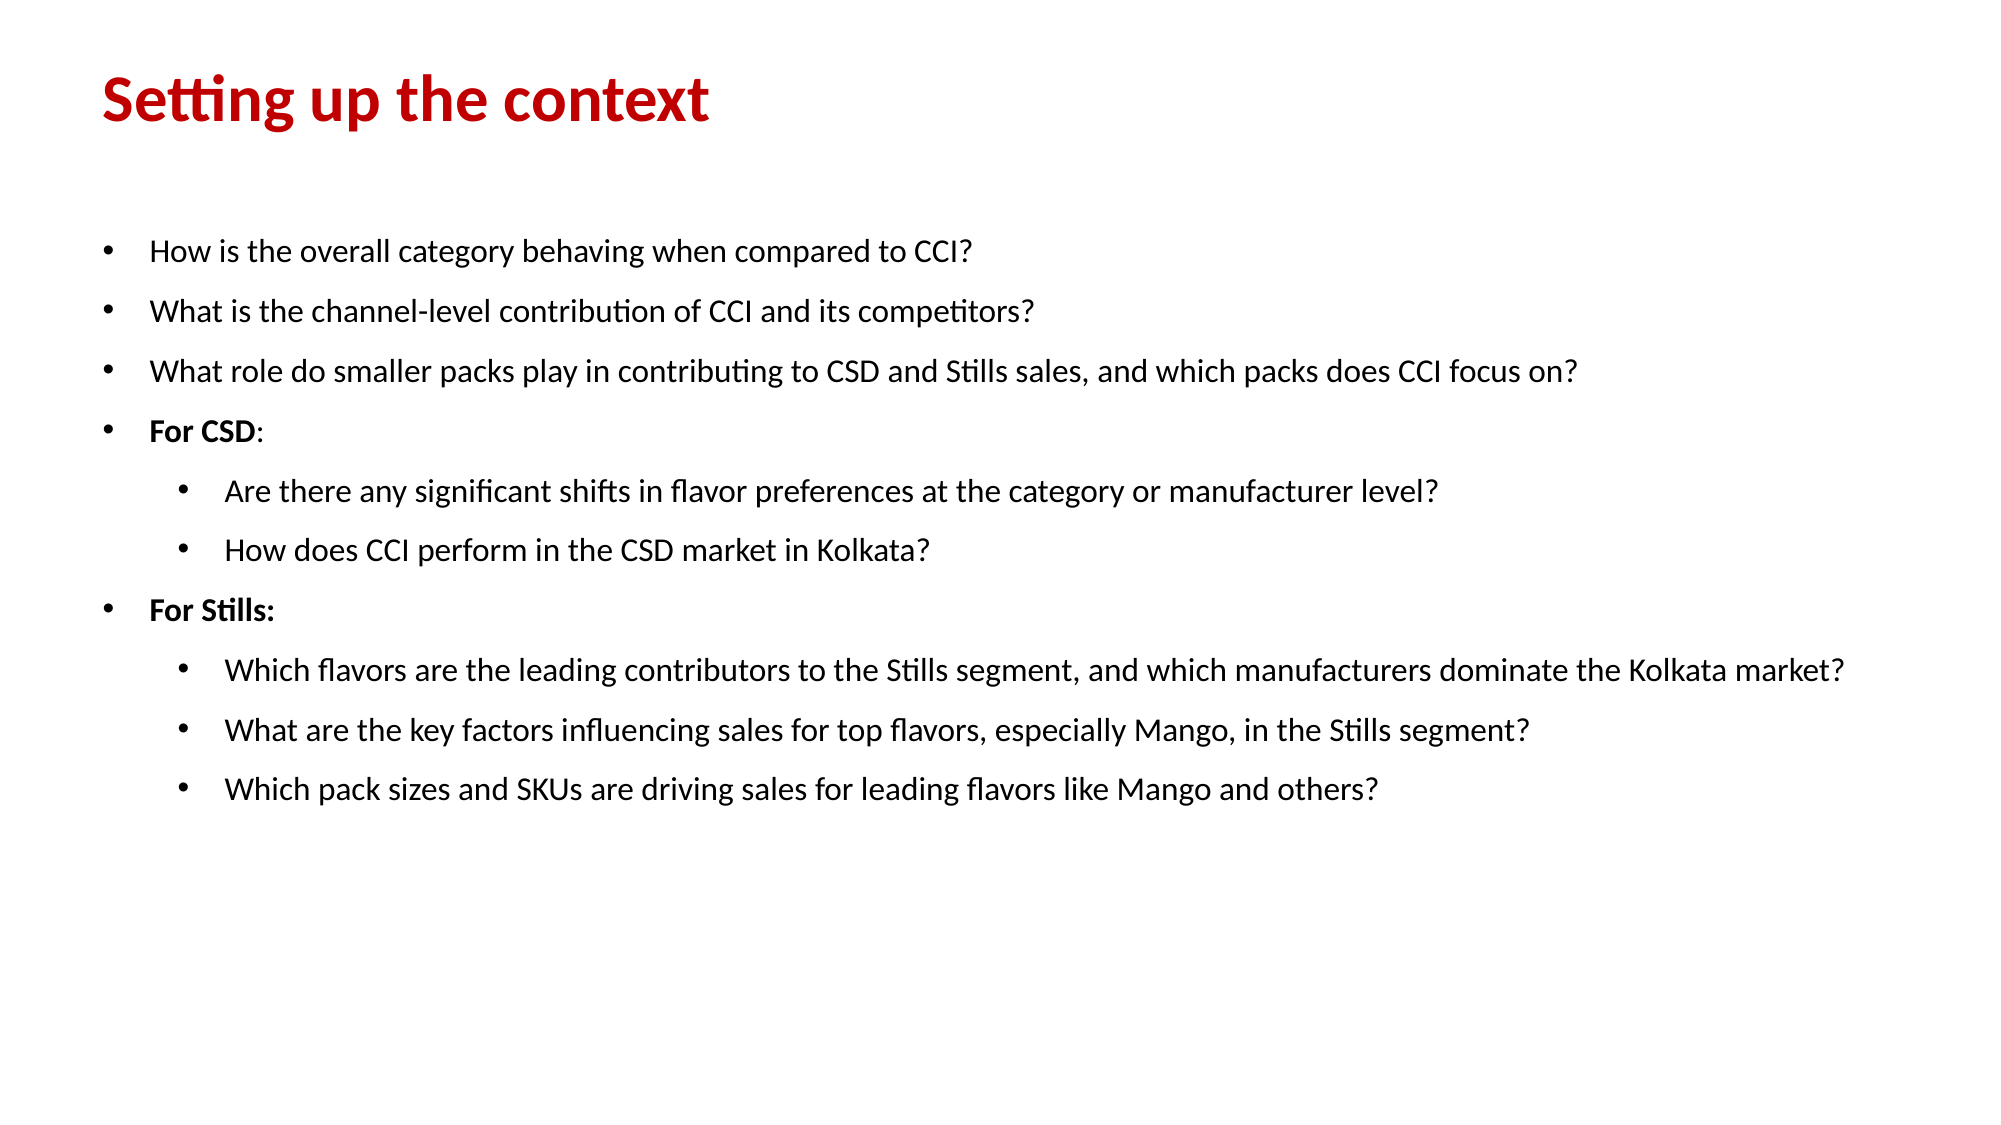

# Setting up the context
How is the overall category behaving when compared to CCI?
What is the channel-level contribution of CCI and its competitors?
What role do smaller packs play in contributing to CSD and Stills sales, and which packs does CCI focus on?
For CSD:
Are there any significant shifts in flavor preferences at the category or manufacturer level?
How does CCI perform in the CSD market in Kolkata?
For Stills:
Which flavors are the leading contributors to the Stills segment, and which manufacturers dominate the Kolkata market?
What are the key factors influencing sales for top flavors, especially Mango, in the Stills segment?
Which pack sizes and SKUs are driving sales for leading flavors like Mango and others?